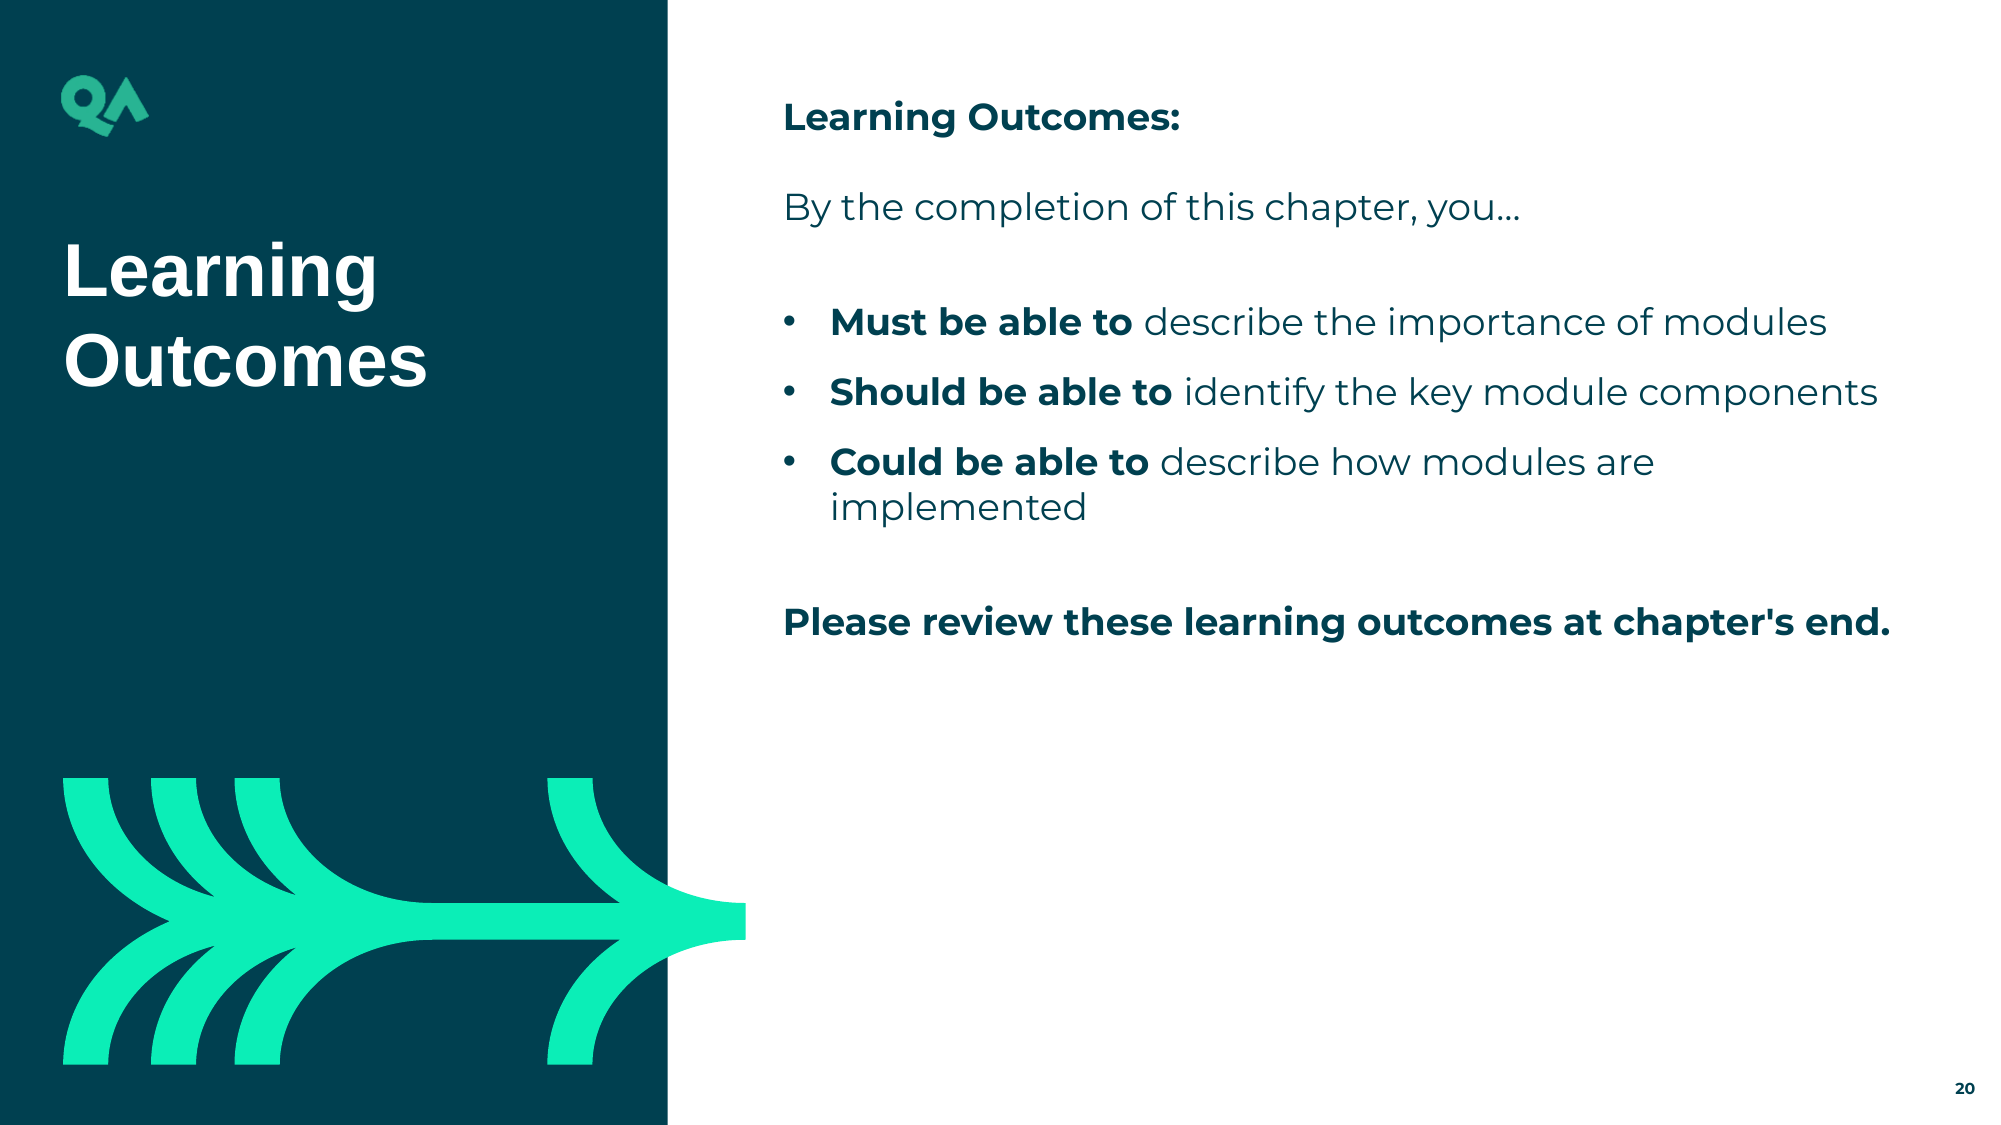

Learning Outcomes:

By the completion of this chapter, you…

Must be able to describe the importance of modules
Should be able to identify the key module components
Could be able to describe how modules are implemented

Please review these learning outcomes at chapter's end.

Learning Outcomes
20